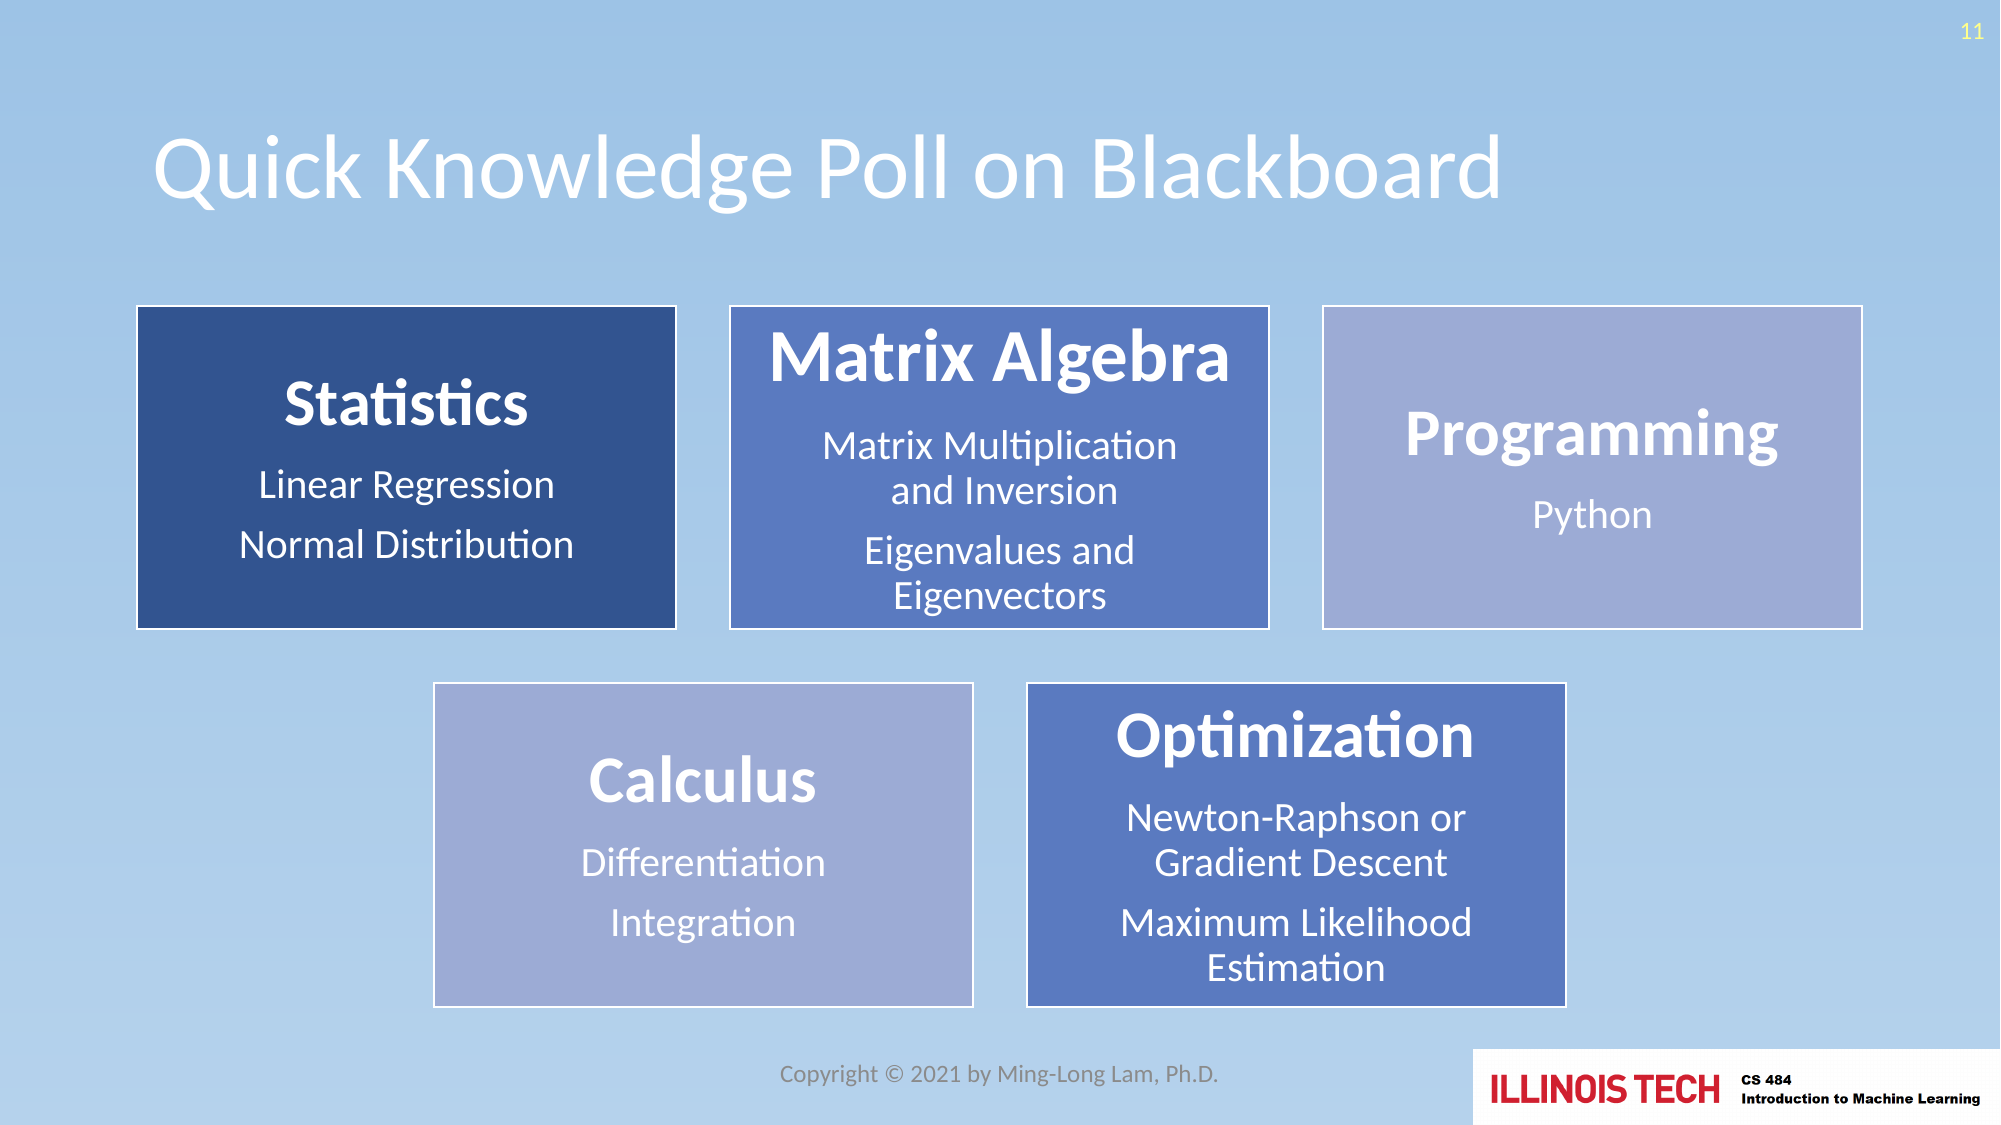

11
# Quick Knowledge Poll on Blackboard
Statistics
Linear Regression
Normal Distribution
Matrix Algebra
Matrix Multiplication
 and Inversion
Eigenvalues and Eigenvectors
Programming
Python
Calculus
Differentiation
Integration
Optimization
Newton-Raphson or
 Gradient Descent
Maximum Likelihood Estimation
Copyright © 2021 by Ming-Long Lam, Ph.D.